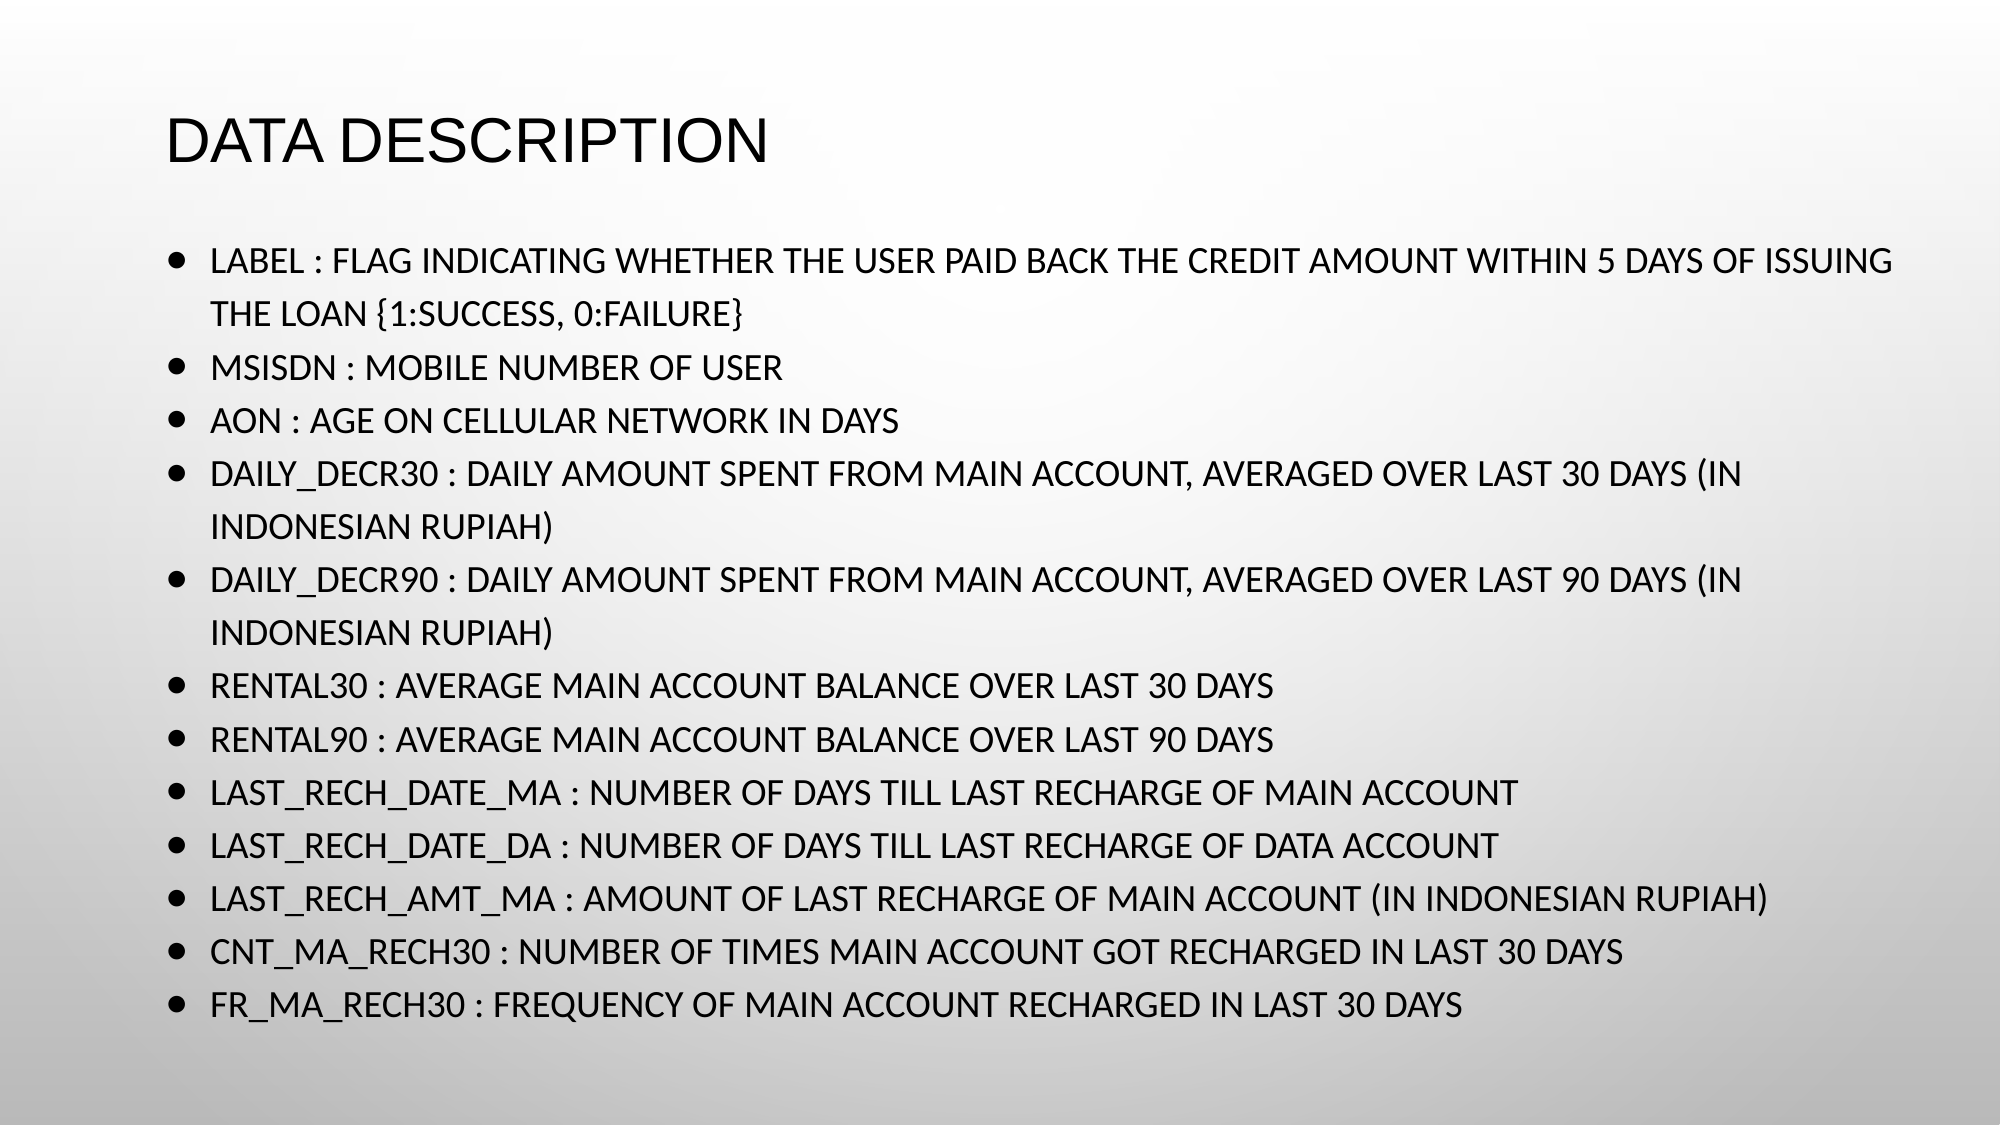

# Data Description
label : Flag indicating whether the user paid back the credit amount within 5 days of issuing the loan {1:success, 0:failure}
msisdn : Mobile number of user
aon : Age on cellular network in days
daily_decr30 : Daily amount spent from main account, averaged over last 30 days (in Indonesian Rupiah)
daily_decr90 : Daily amount spent from main account, averaged over last 90 days (in Indonesian Rupiah)
rental30 : Average main account balance over last 30 days
rental90 : Average main account balance over last 90 days
last_rech_date_ma : Number of days till last recharge of main account
last_rech_date_da : Number of days till last recharge of data account
last_rech_amt_ma : Amount of last recharge of main account (in Indonesian Rupiah)
cnt_ma_rech30 : Number of times main account got recharged in last 30 days
fr_ma_rech30 : Frequency of main account recharged in last 30 days